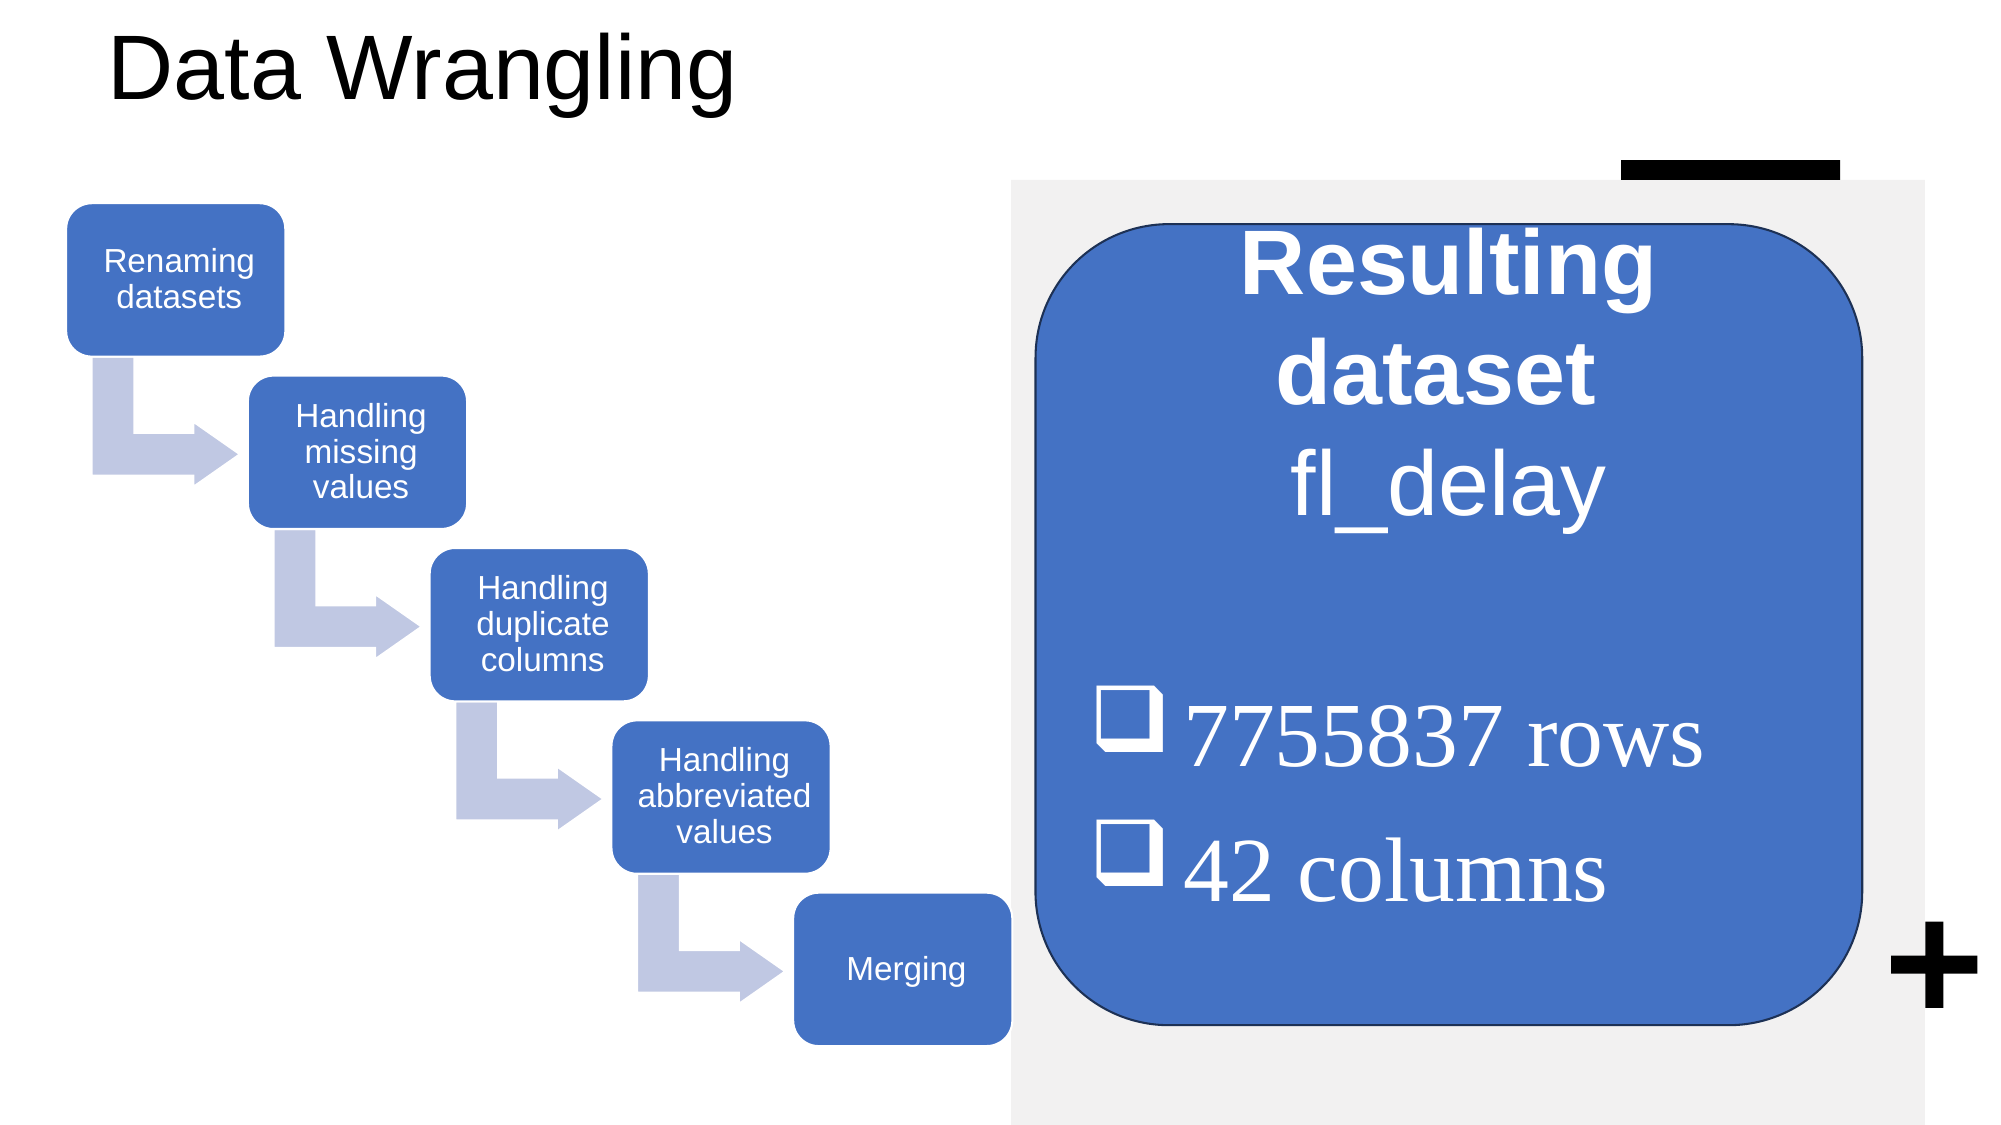

# Data Wrangling
Renaming datasets
Handling missing values
Handling duplicate columns
Handling abbreviated values
Merging
Resulting dataset
fl_delay

7755837 rows
42 columns